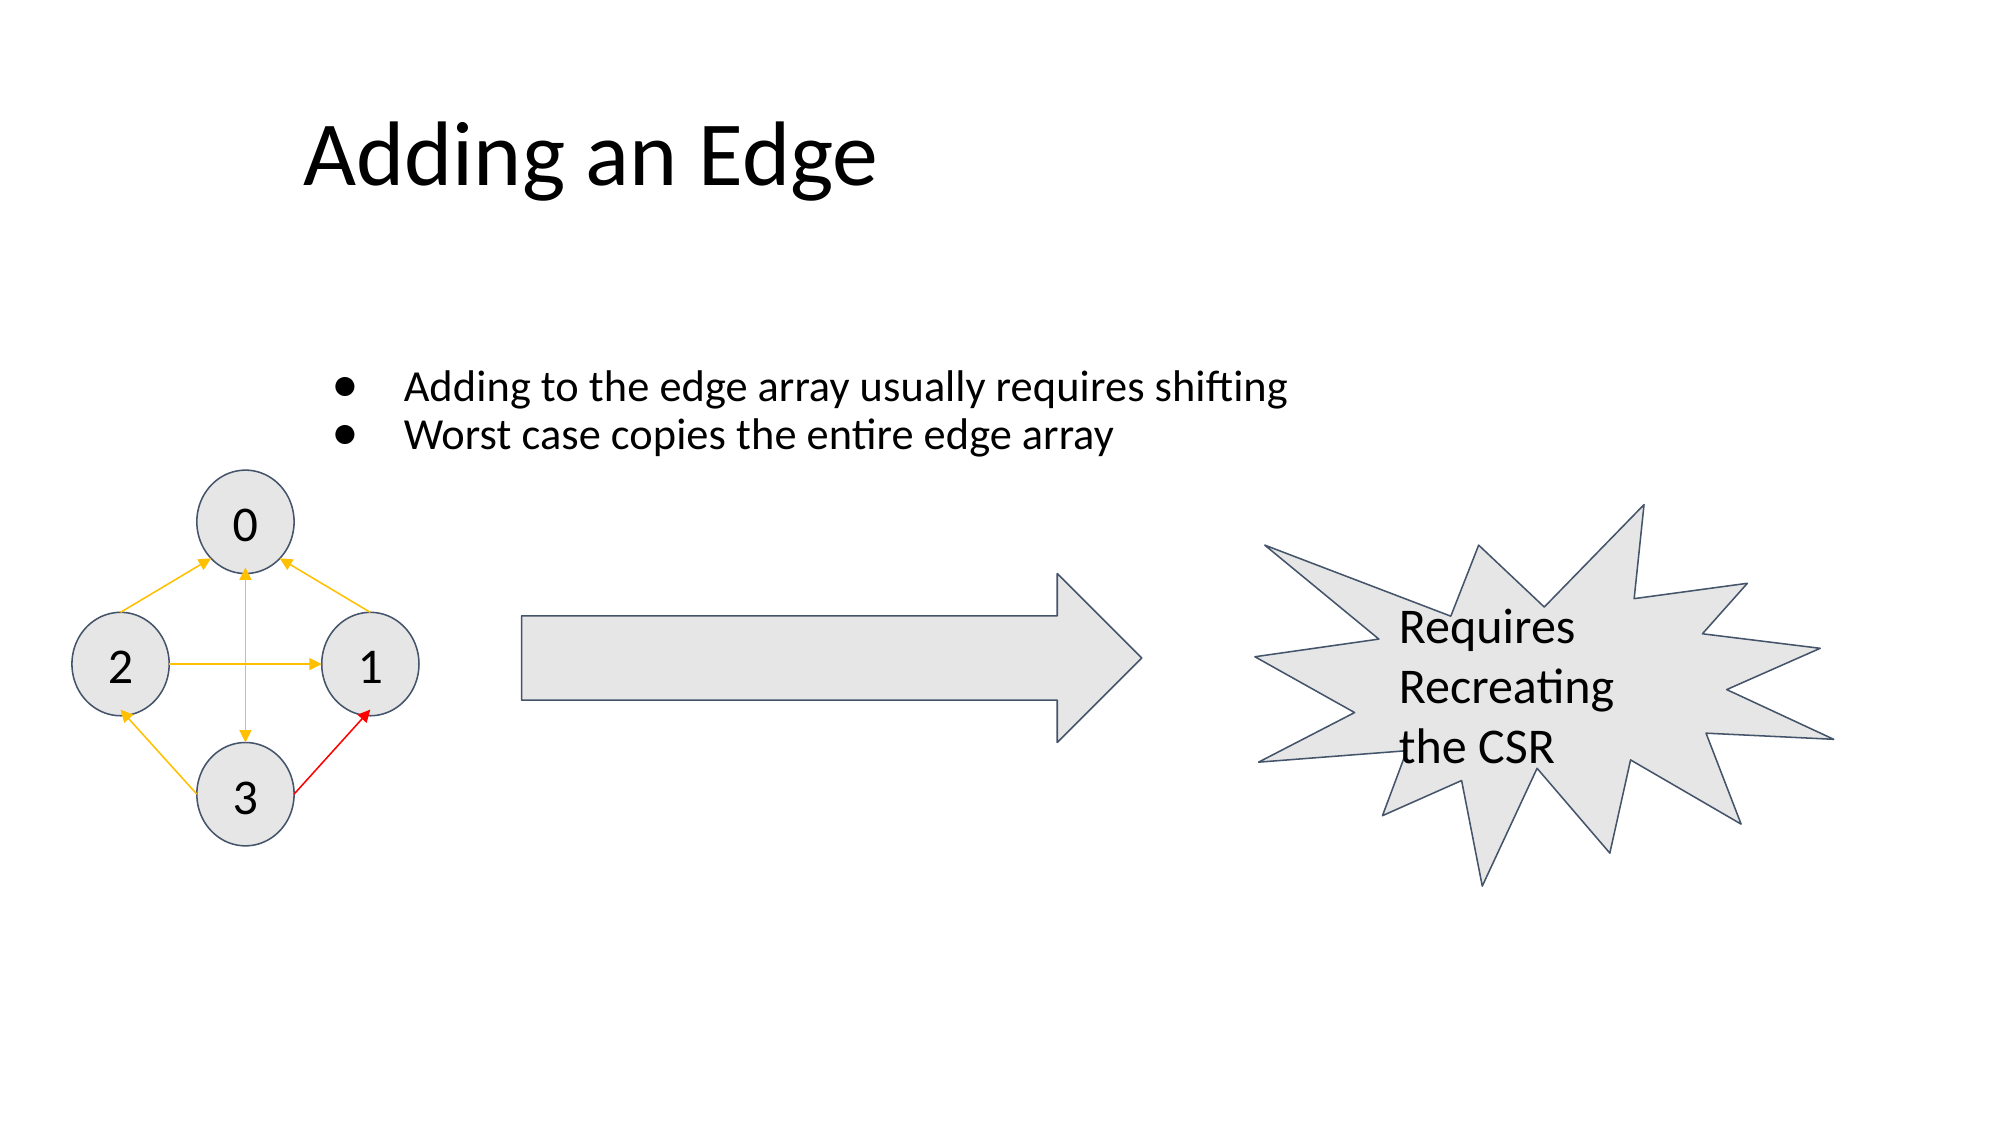

# Adding an Edge
Adding to the edge array usually requires shifting
Worst case copies the entire edge array
0
Requires Recreating the CSR

2
1
3